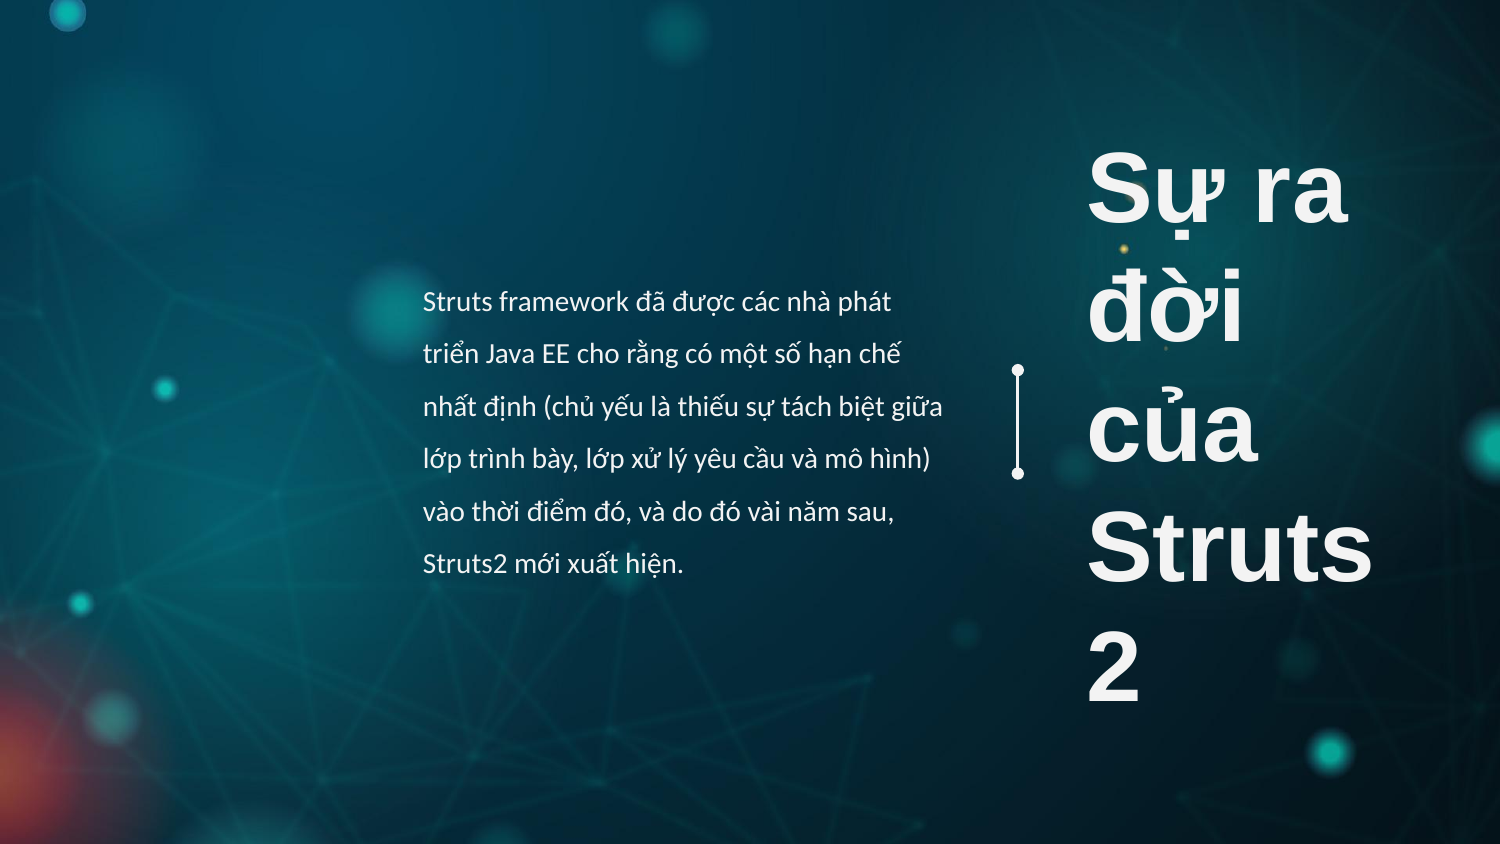

# Sự ra đời của Struts 2
Struts framework đã được các nhà phát triển Java EE cho rằng có một số hạn chế nhất định (chủ yếu là thiếu sự tách biệt giữa lớp trình bày, lớp xử lý yêu cầu và mô hình) vào thời điểm đó, và do đó vài năm sau, Struts2 mới xuất hiện.